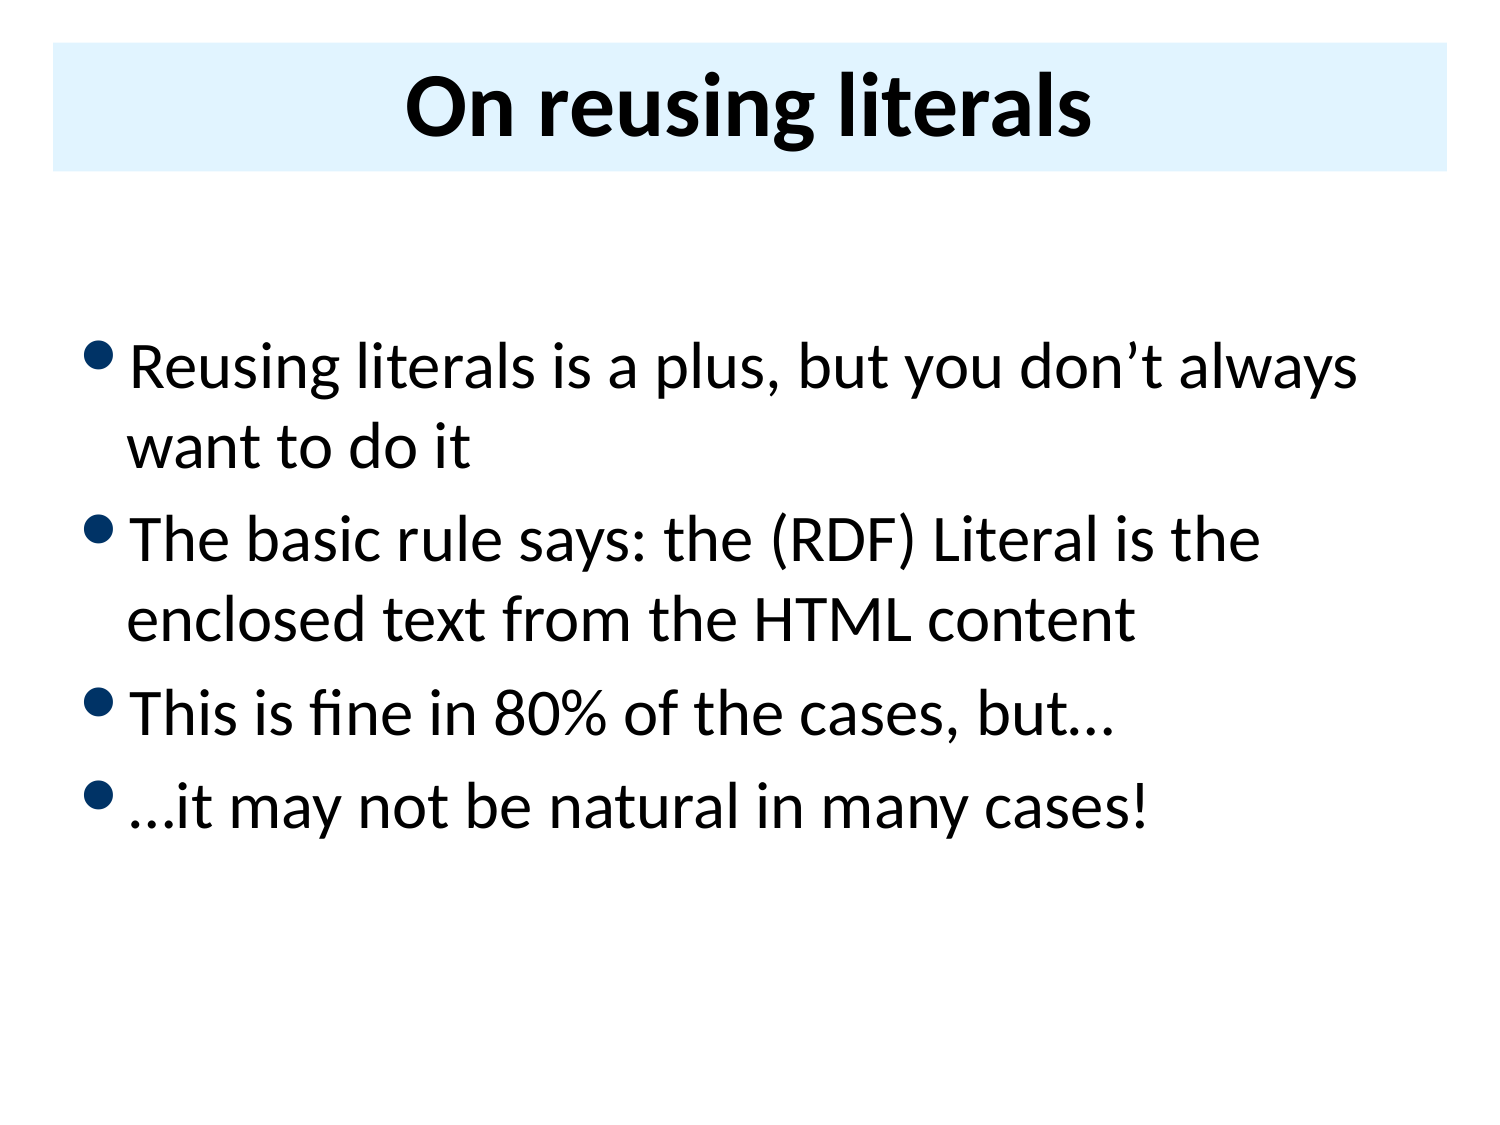

# On reusing literals
Reusing literals is a plus, but you don’t always want to do it
The basic rule says: the (RDF) Literal is the enclosed text from the HTML content
This is fine in 80% of the cases, but…
…it may not be natural in many cases!